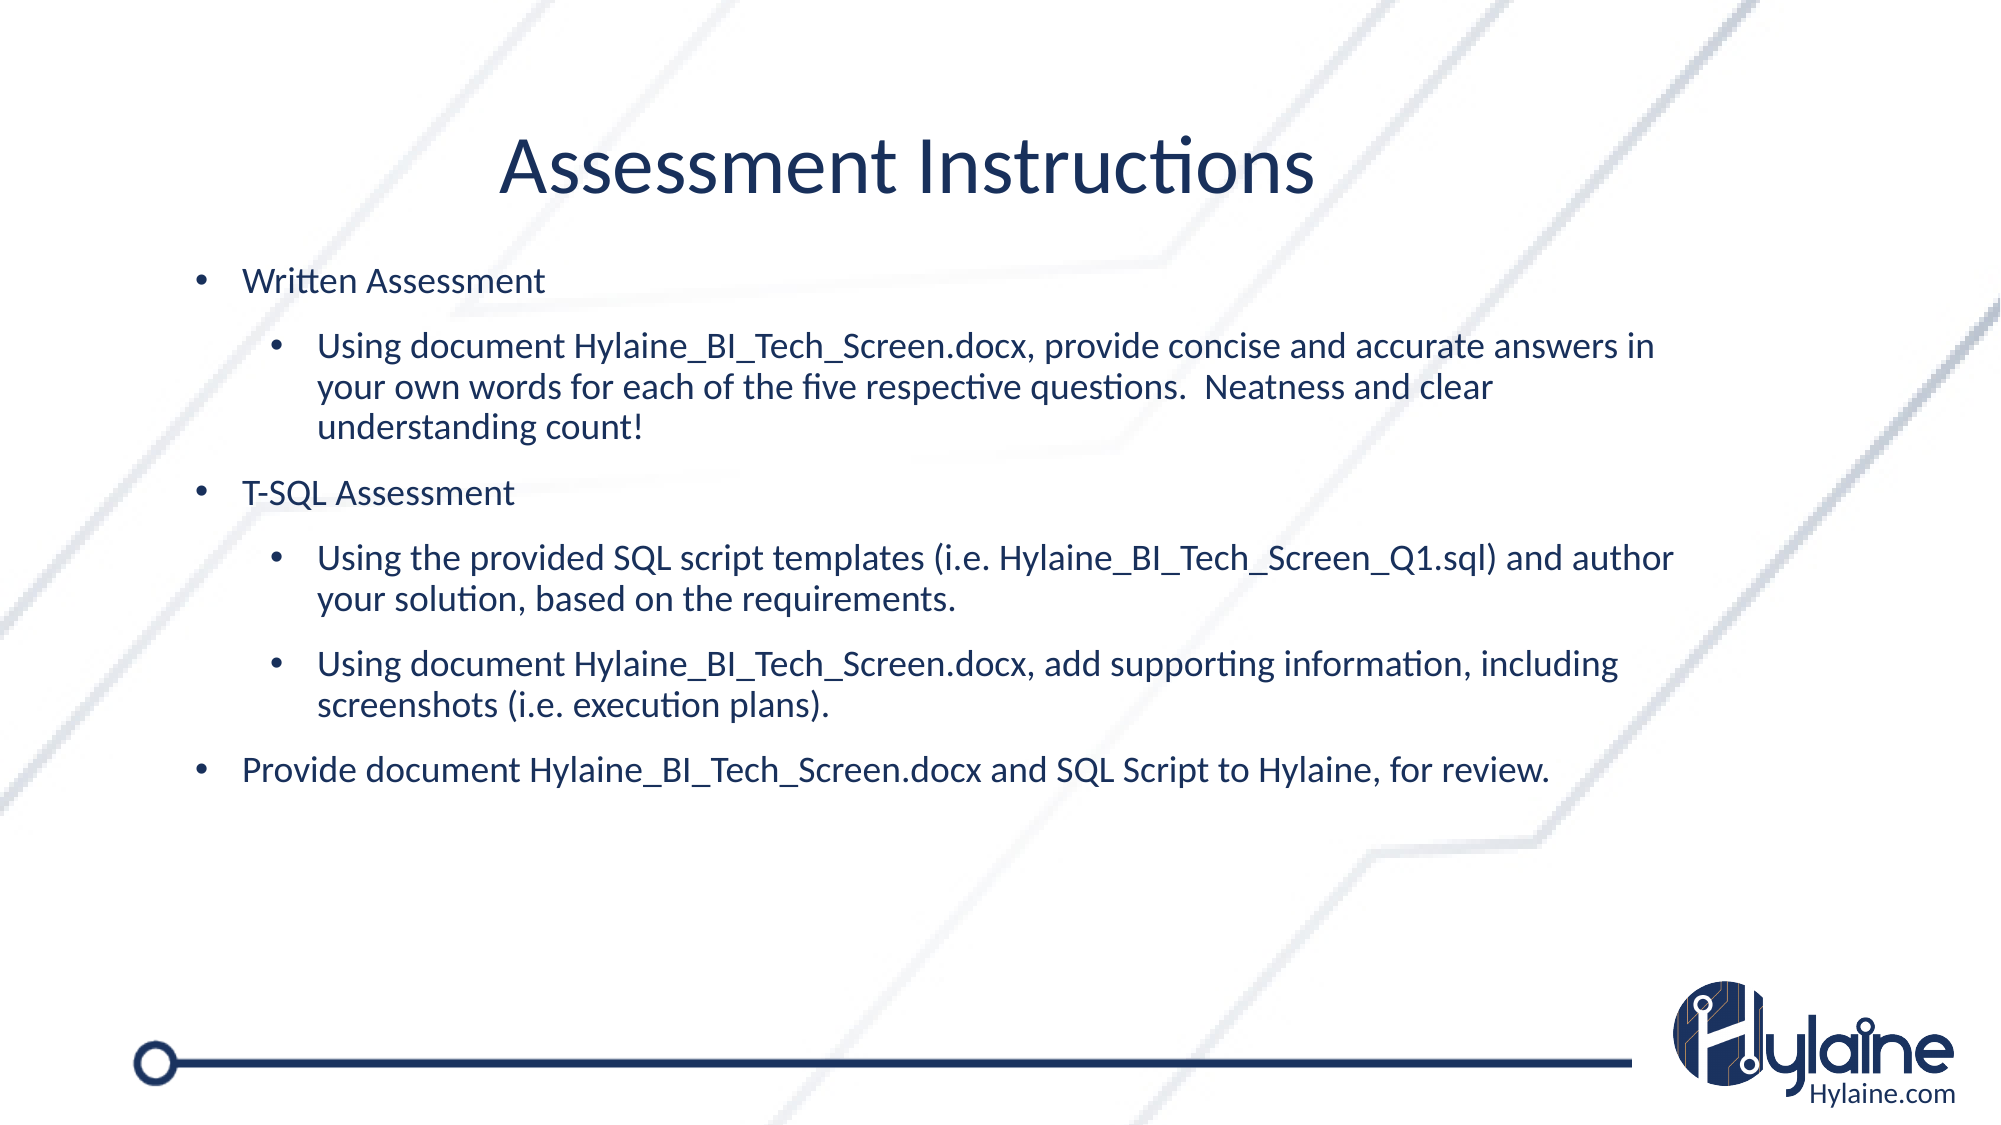

Assessment Instructions
Written Assessment
Using document Hylaine_BI_Tech_Screen.docx, provide concise and accurate answers in your own words for each of the five respective questions.  Neatness and clear understanding count!
T-SQL Assessment
Using the provided SQL script templates (i.e. Hylaine_BI_Tech_Screen_Q1.sql) and author your solution, based on the requirements.
Using document Hylaine_BI_Tech_Screen.docx, add supporting information, including screenshots (i.e. execution plans).
Provide document Hylaine_BI_Tech_Screen.docx and SQL Script to Hylaine, for review.